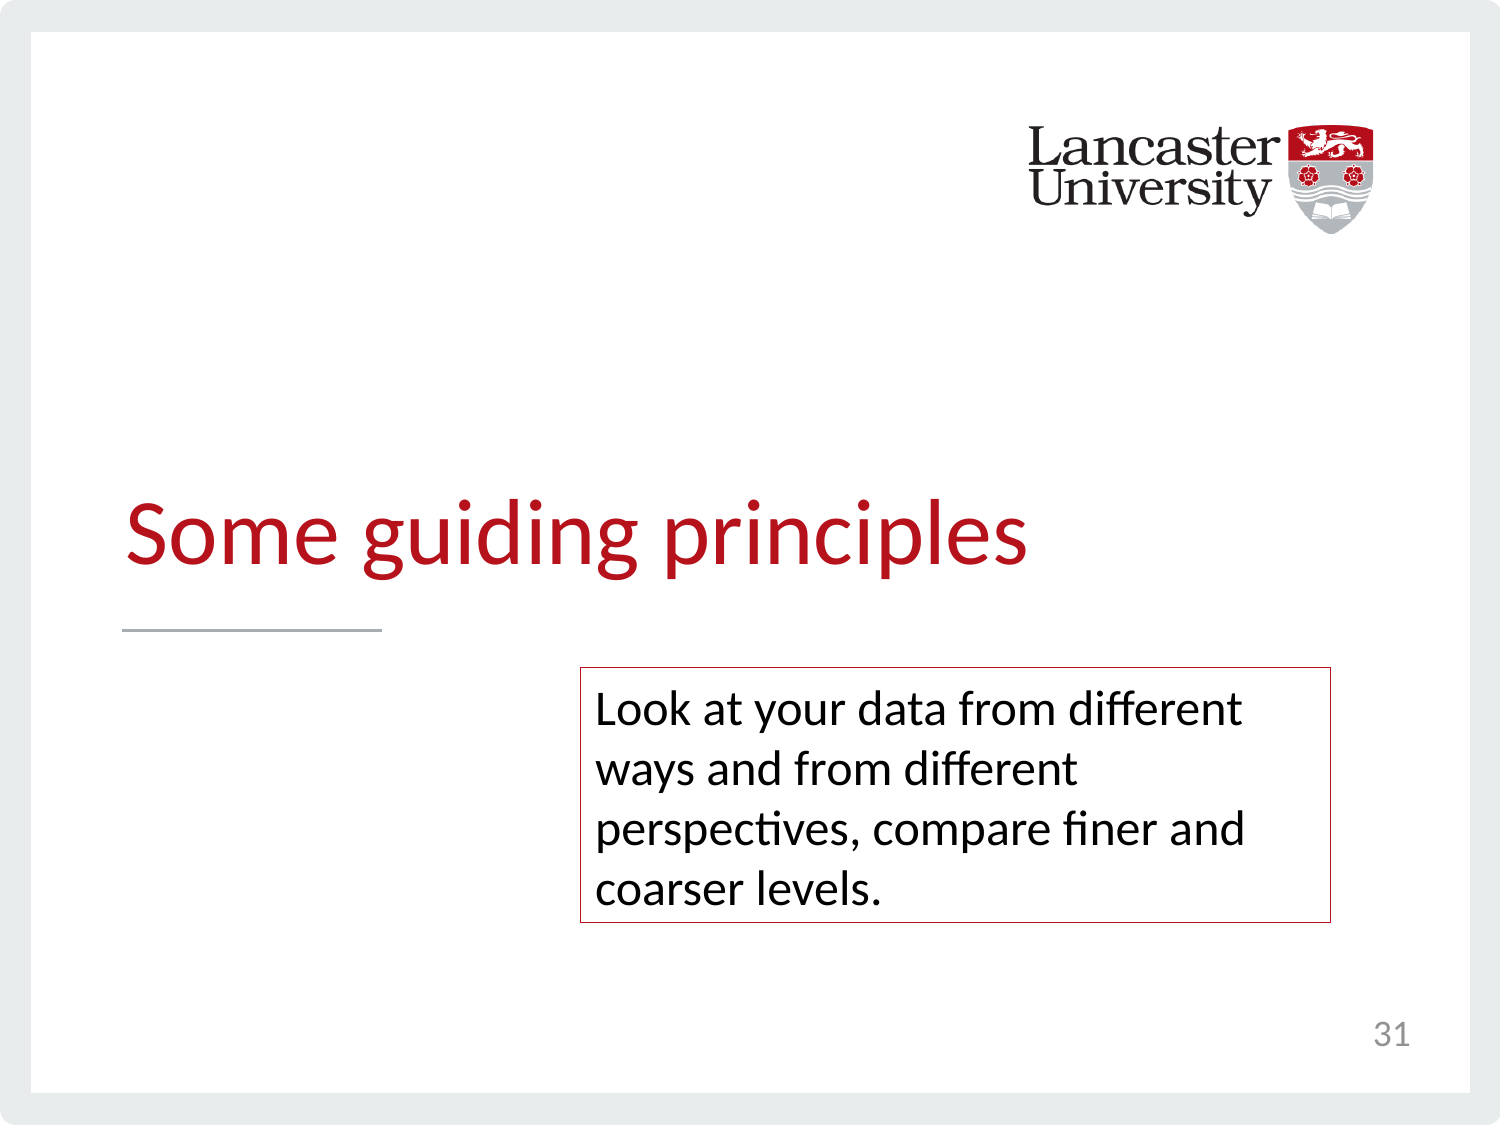

# Some guiding principles
Look at your data from different ways and from different perspectives, compare finer and coarser levels.
31